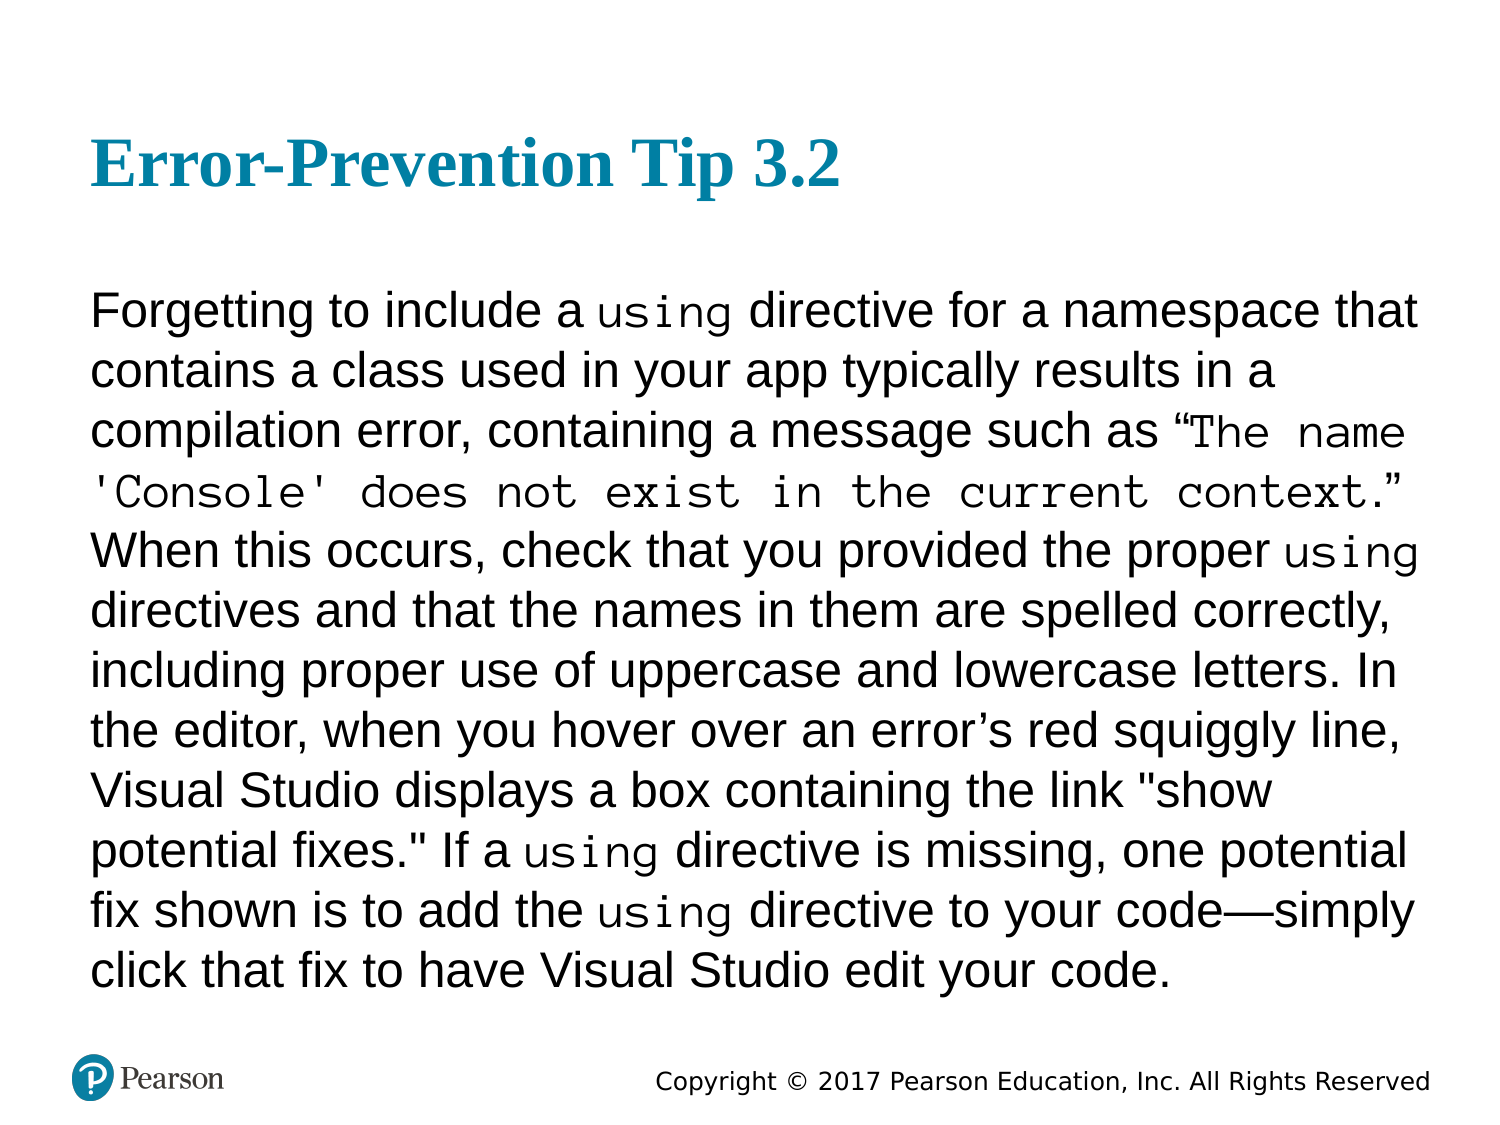

# Error-Prevention Tip 3.2
Forgetting to include a using directive for a namespace that contains a class used in your app typically results in a compilation error, containing a message such as “The name 'Console' does not exist in the current context.” When this occurs, check that you provided the proper using directives and that the names in them are spelled correctly, including proper use of uppercase and lowercase letters. In the editor, when you hover over an error’s red squiggly line, Visual Studio displays a box containing the link "show potential fixes." If a using directive is missing, one potential fix shown is to add the using directive to your code—simply click that fix to have Visual Studio edit your code.